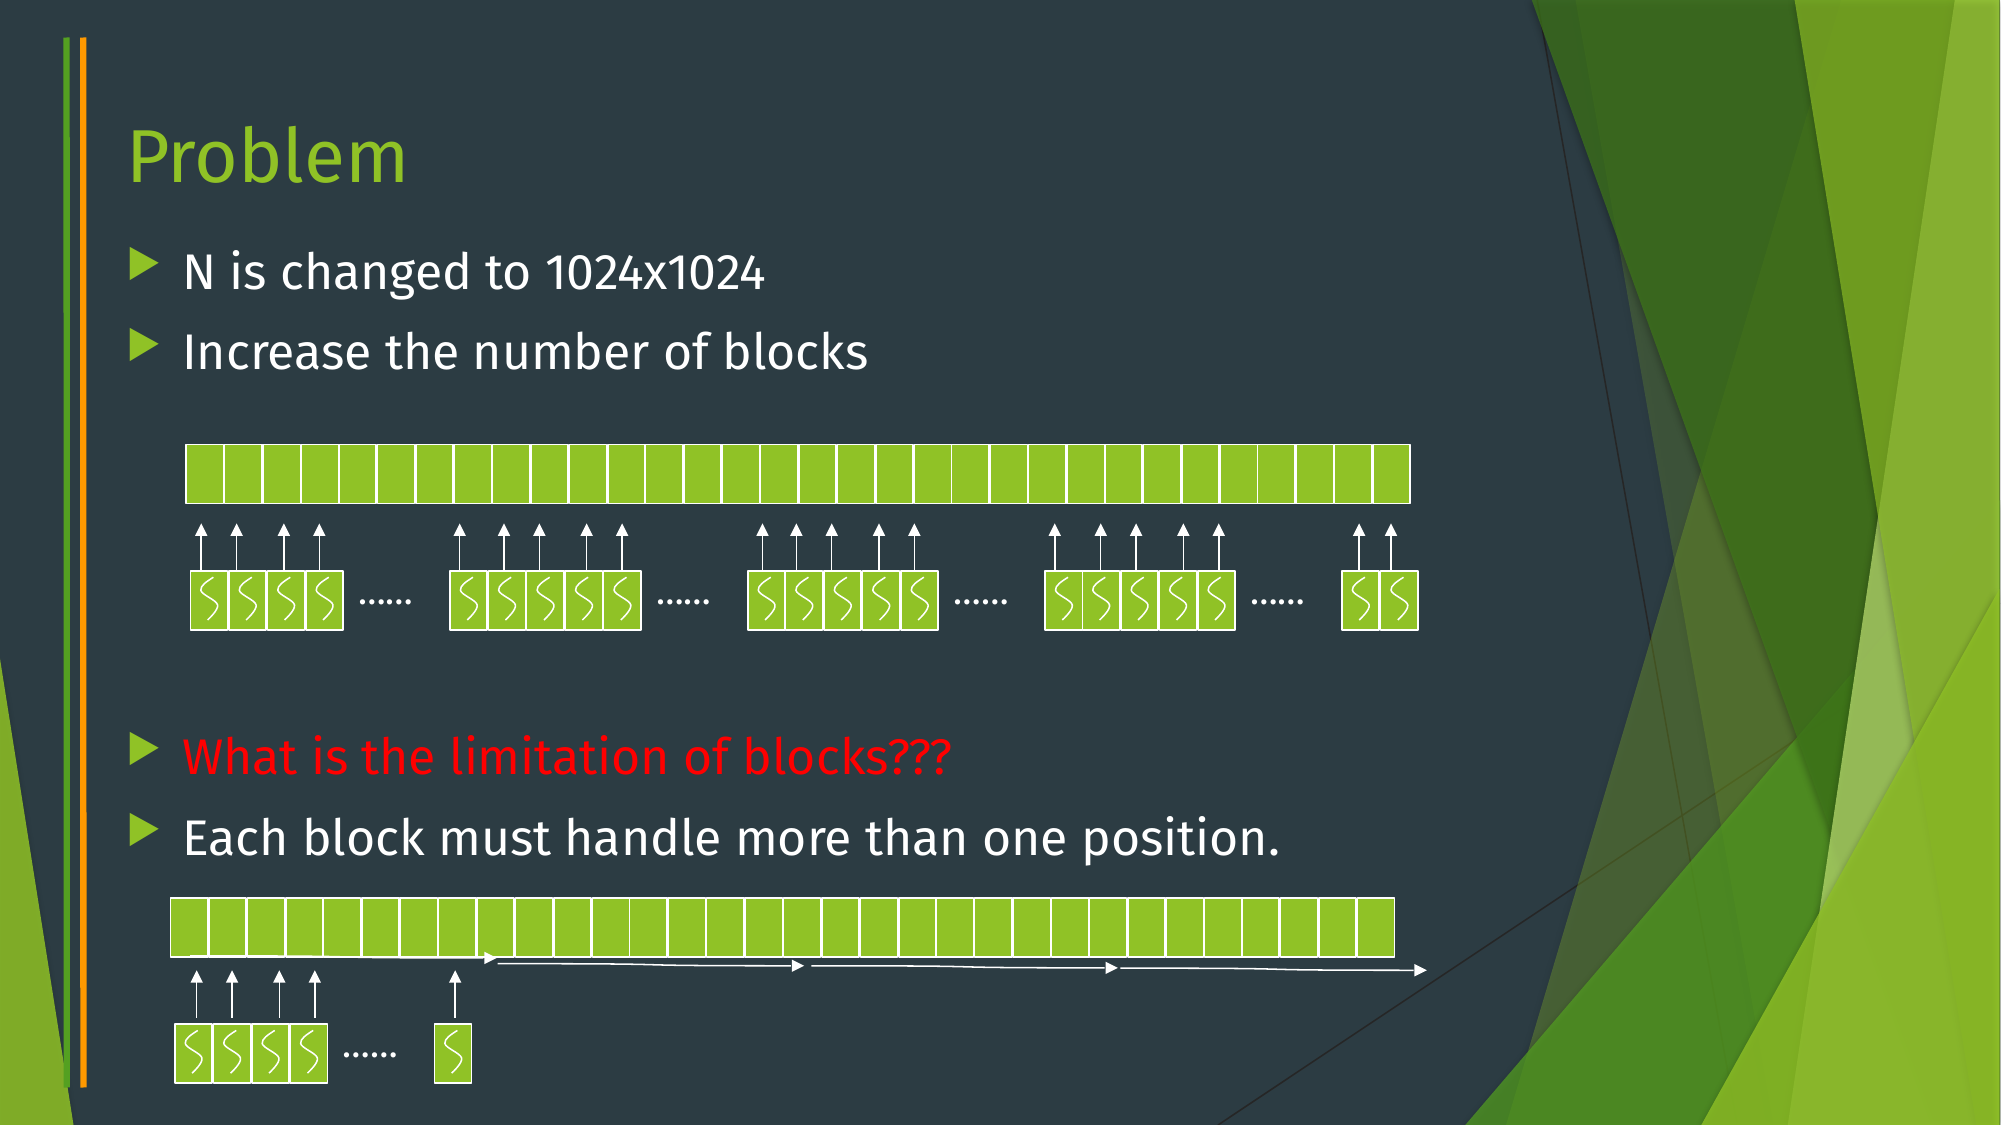

# Problem
N is changed to 1024x1024
Increase the number of blocks

What is the limitation of blocks???
Each block must handle more than one position.

……
……
……
……

……